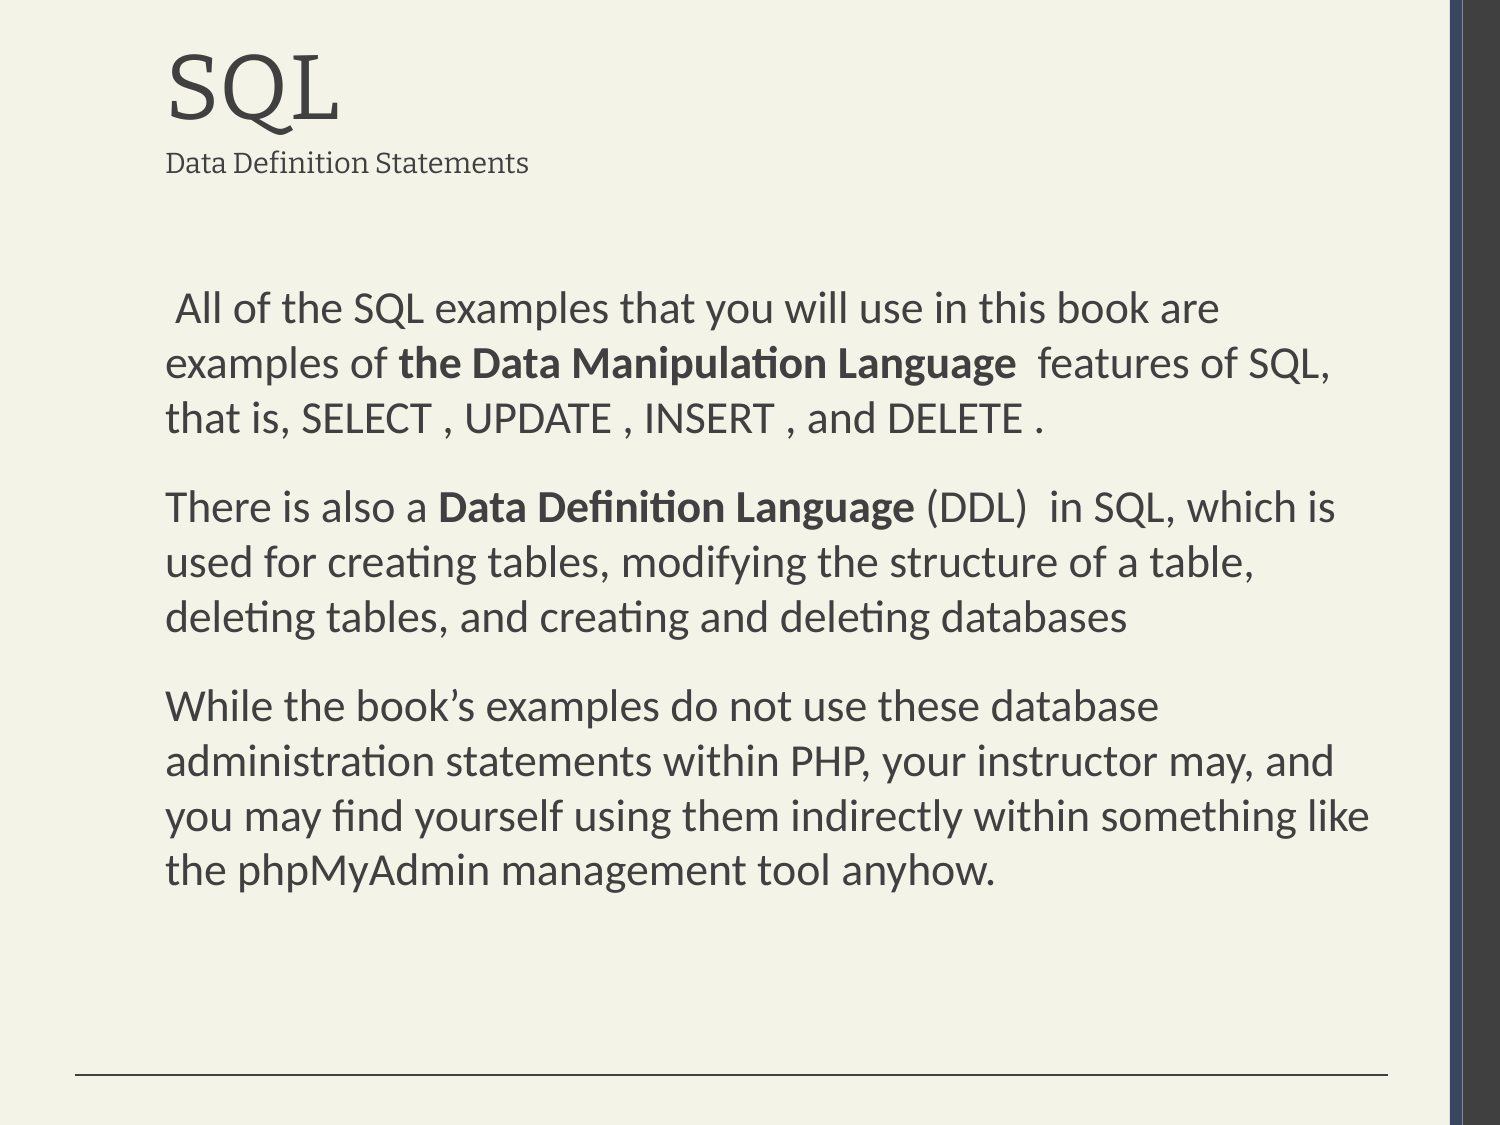

# SQL
Data Definition Statements
 All of the SQL examples that you will use in this book are examples of the Data Manipulation Language  features of SQL, that is, SELECT , UPDATE , INSERT , and DELETE .
There is also a Data Definition Language (DDL)  in SQL, which is used for creating tables, modifying the structure of a table, deleting tables, and creating and deleting databases
While the book’s examples do not use these database administration statements within PHP, your instructor may, and you may find yourself using them indirectly within something like the phpMyAdmin management tool anyhow.